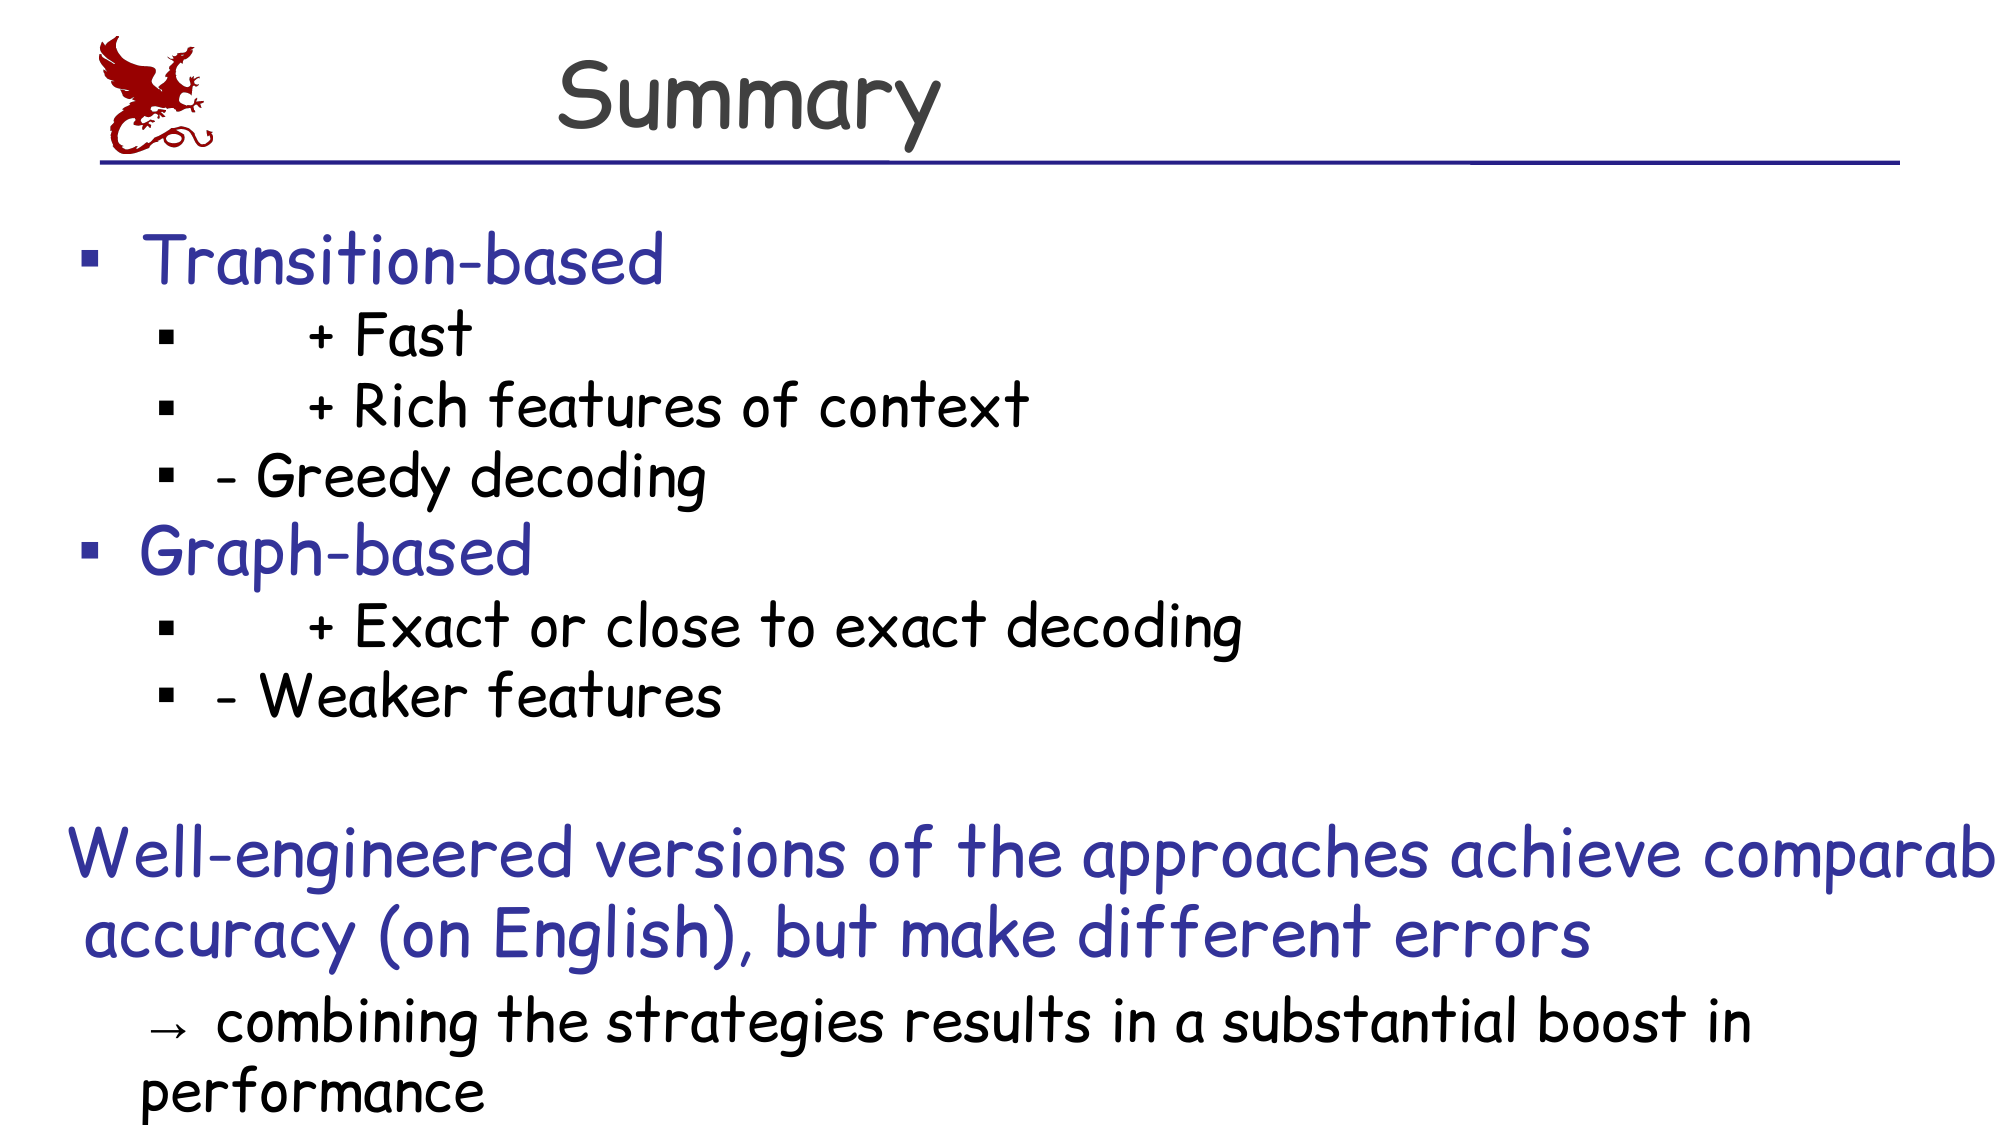

# Summary
Transition-based
▪	+ Fast
▪	+ Rich features of context
- Greedy decoding
Graph-based
▪	+ Exact or close to exact decoding
- Weaker features

Well-engineered versions of the approaches achieve comparable  accuracy (on English), but make different errors
→ combining the strategies results in a substantial boost in performance